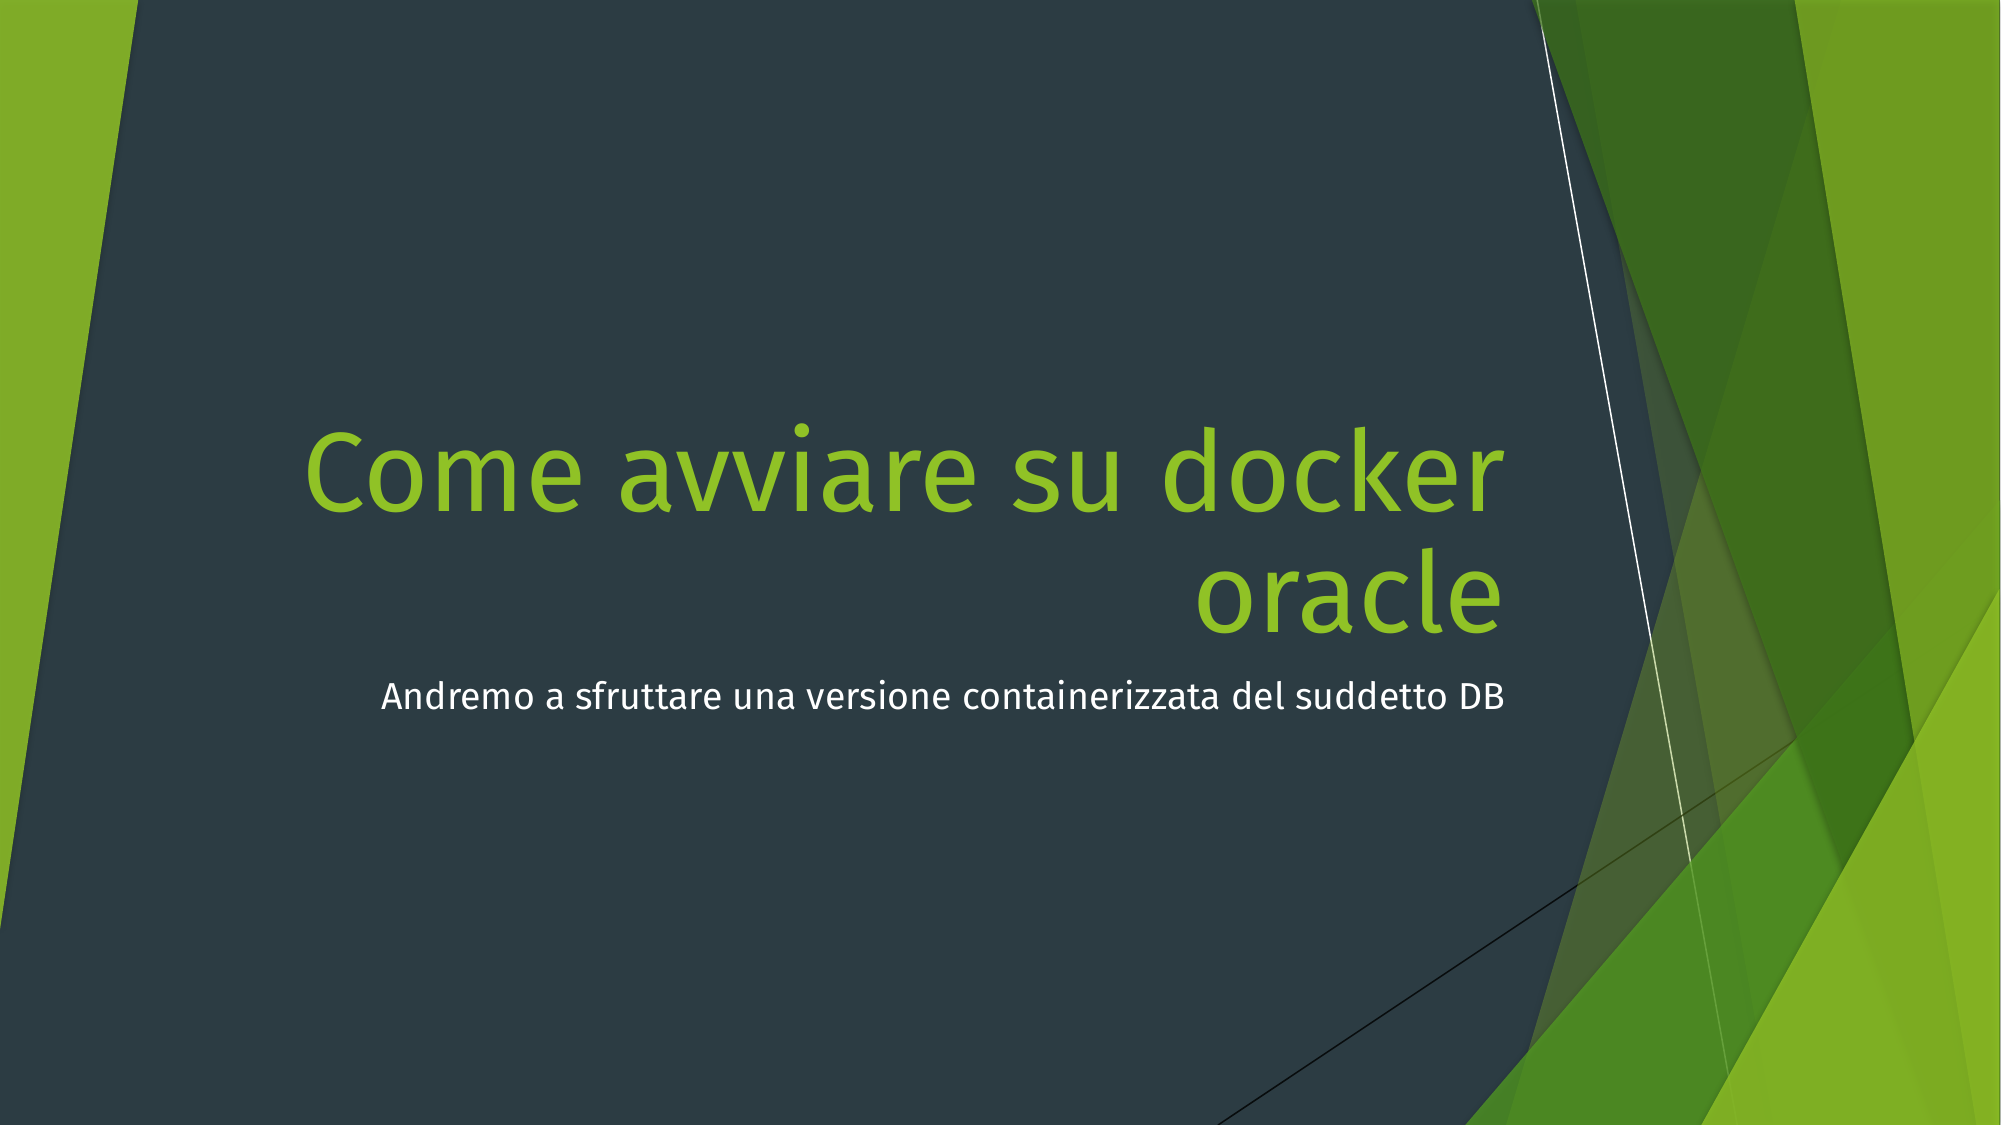

# Come avviare su docker oracle
Andremo a sfruttare una versione containerizzata del suddetto DB